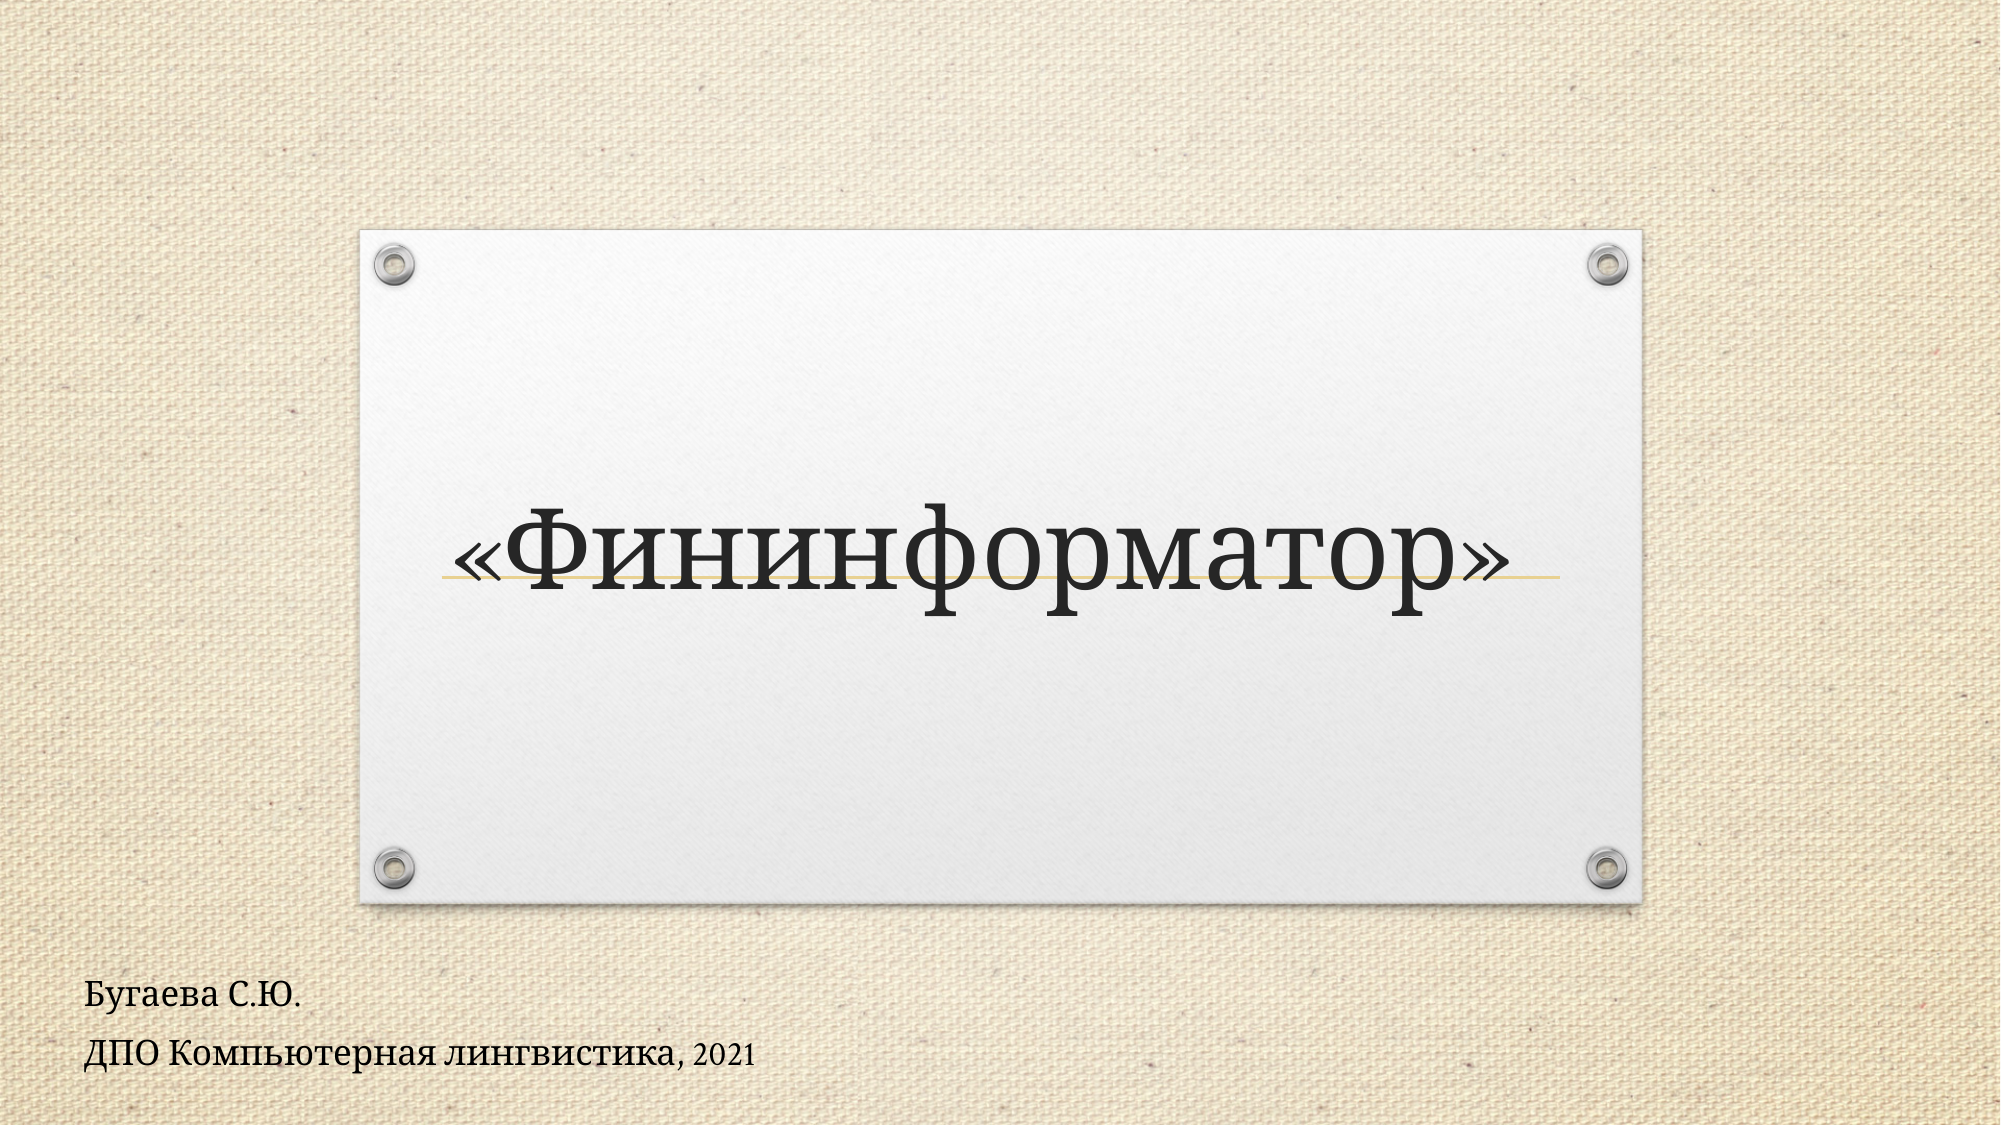

# «Фининформатор»
Бугаева С.Ю.
ДПО Компьютерная лингвистика, 2021